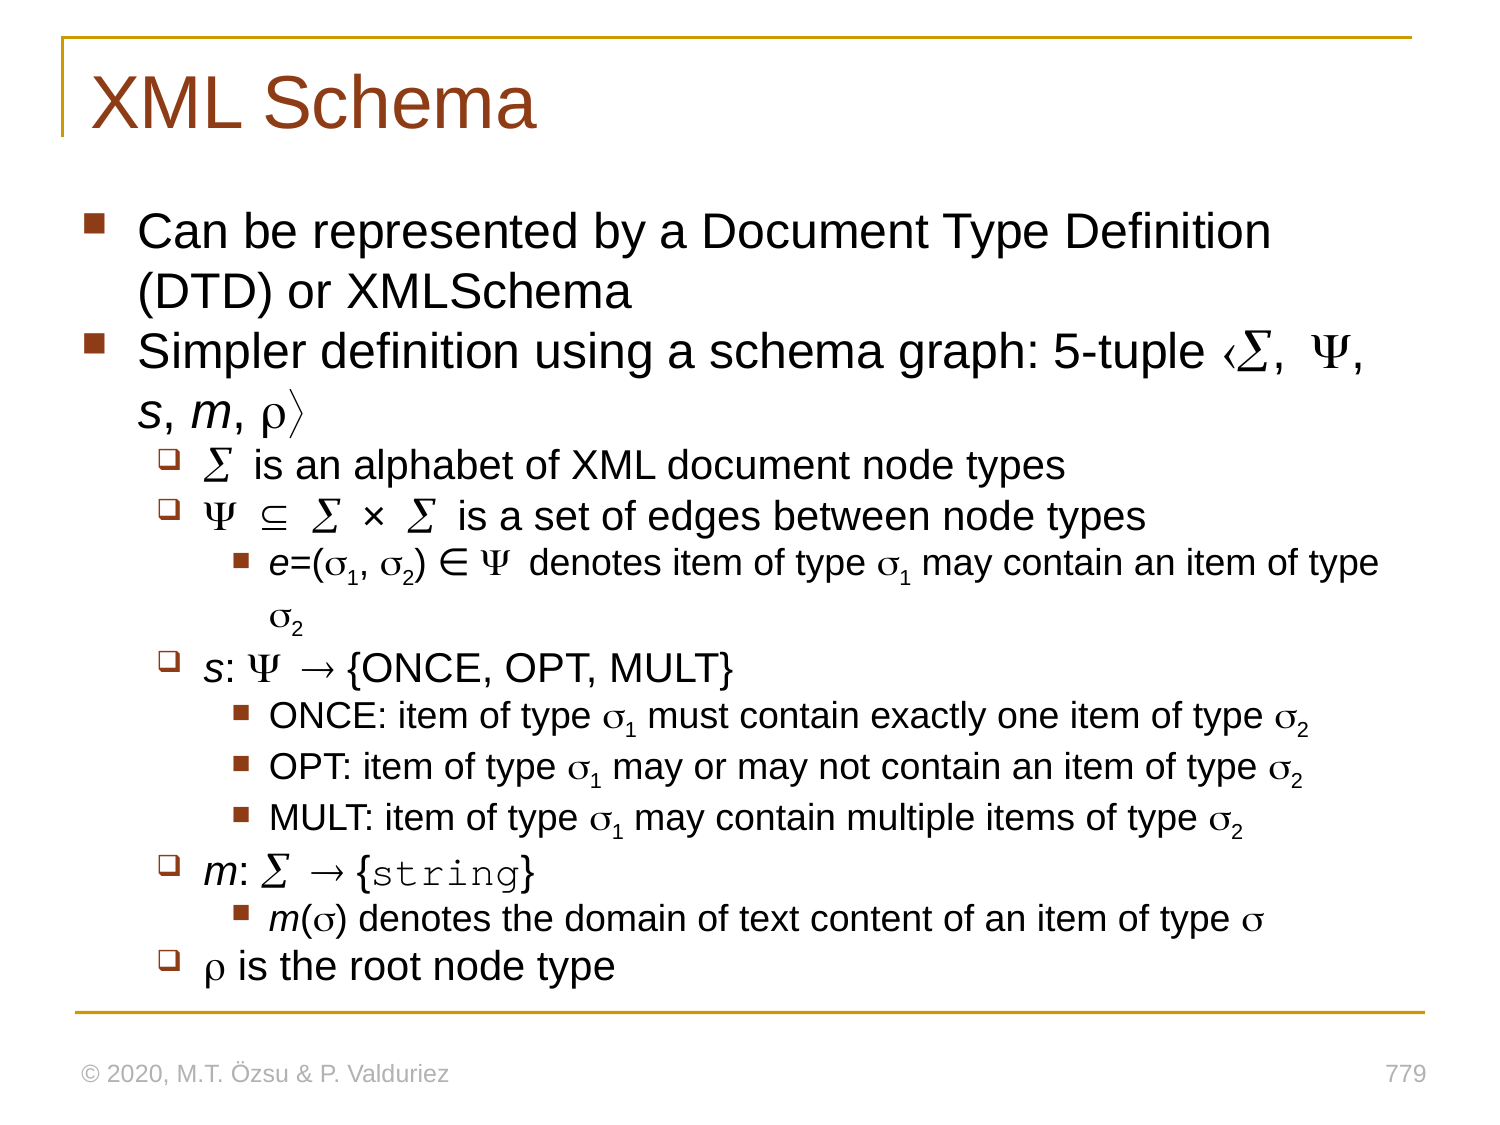

# XML Schema
Can be represented by a Document Type Definition (DTD) or XMLSchema
Simpler definition using a schema graph: 5-tuple 〈∑, Ψ, s, m, ρ〉
∑ is an alphabet of XML document node types
Ψ ⊆ ∑ × ∑ is a set of edges between node types
e=(σ1, σ2) ∈ Ψ denotes item of type σ1 may contain an item of type σ2
s: Ψ → {ONCE, OPT, MULT}
ONCE: item of type σ1 must contain exactly one item of type σ2
OPT: item of type σ1 may or may not contain an item of type σ2
MULT: item of type σ1 may contain multiple items of type σ2
m: ∑ → {string}
m(σ) denotes the domain of text content of an item of type σ
ρ is the root node type
© 2020, M.T. Özsu & P. Valduriez
779